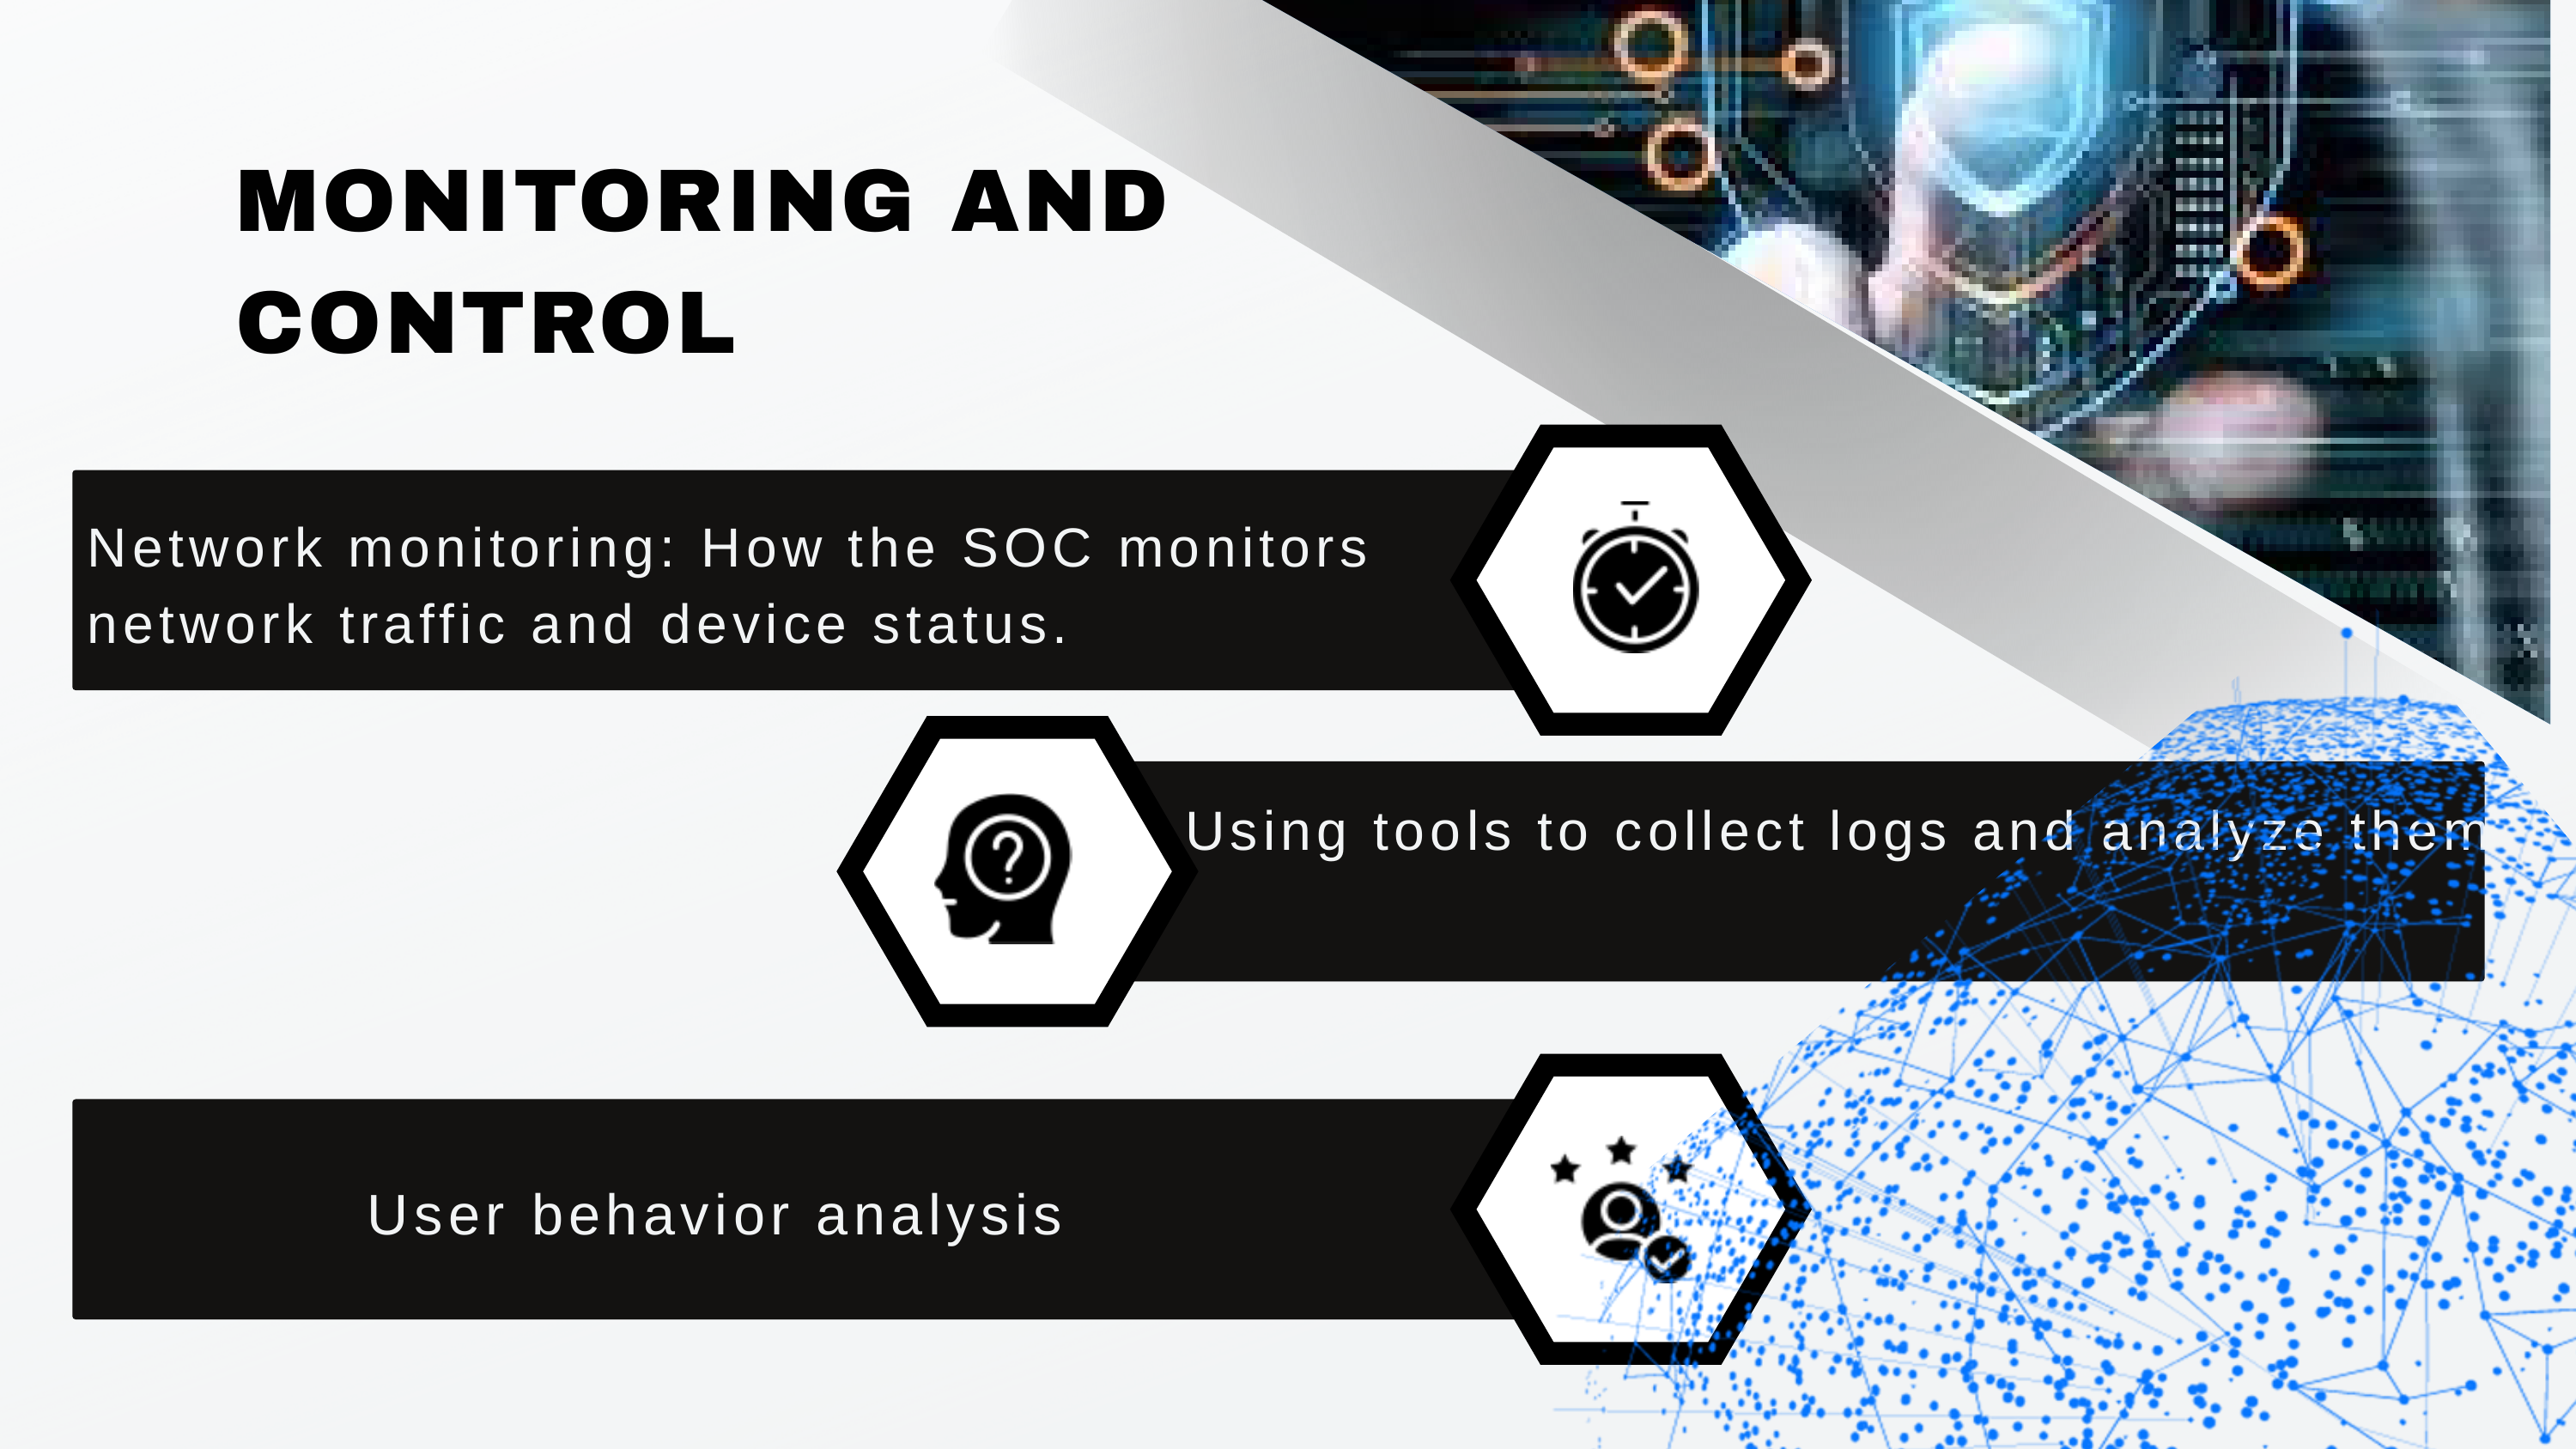

MONITORING AND CONTROL

Network monitoring: How the SOC monitors network traffic and device status.

Using tools to collect logs and analyze them

User behavior analysis